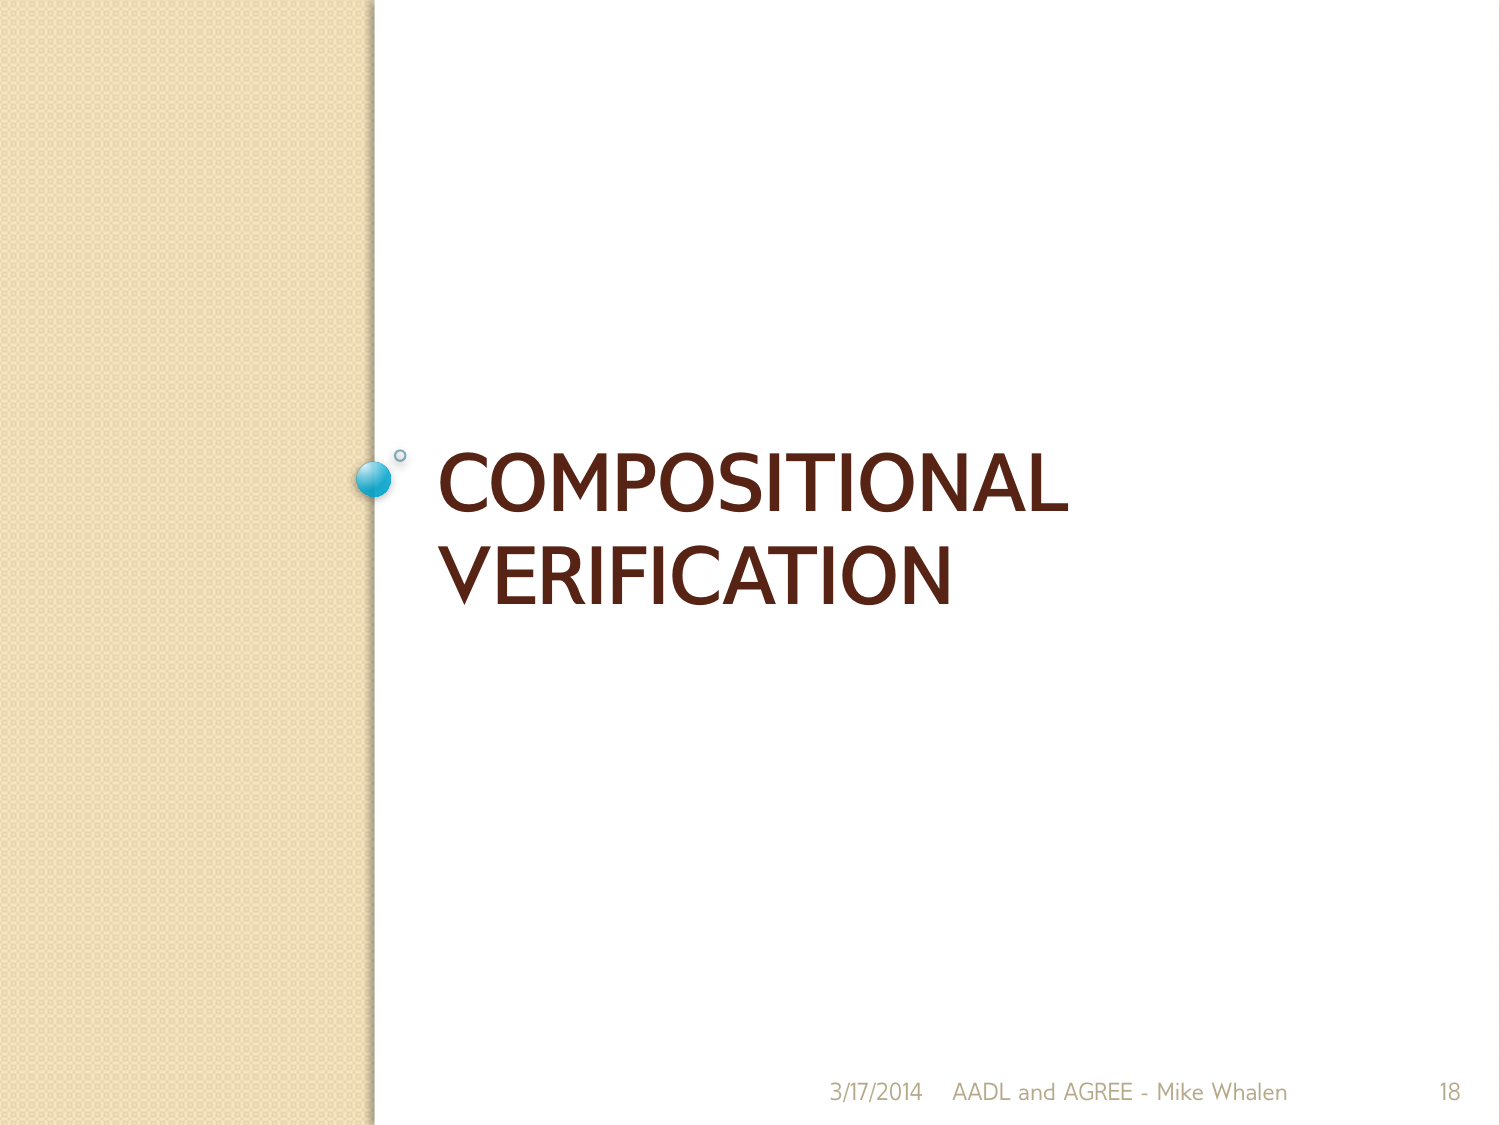

# Compositional verification
3/17/2014
AADL and AGREE - Mike Whalen
18